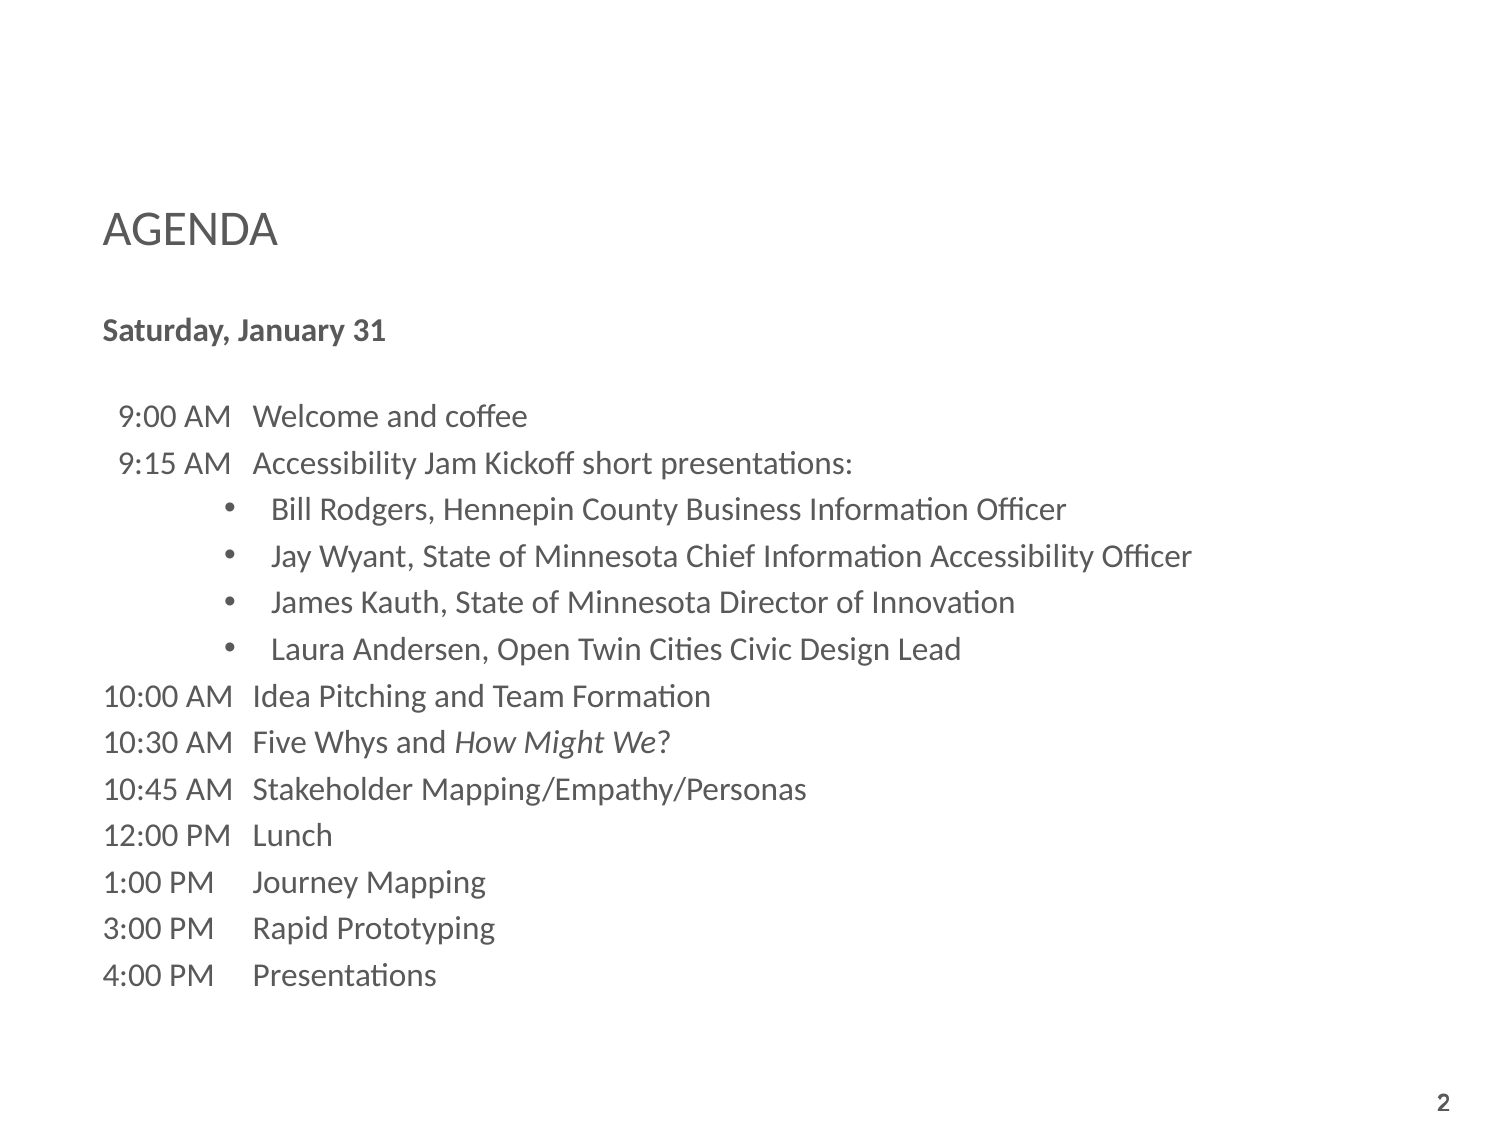

AGENDA

Saturday, January 31

  9:00 AM	Welcome and coffee
  9:15 AM	Accessibility Jam Kickoff short presentations:
Bill Rodgers, Hennepin County Business Information Officer
Jay Wyant, State of Minnesota Chief Information Accessibility Officer
James Kauth, State of Minnesota Director of Innovation
Laura Andersen, Open Twin Cities Civic Design Lead
10:00 AM	Idea Pitching and Team Formation
10:30 AM	Five Whys and How Might We?
10:45 AM	Stakeholder Mapping/Empathy/Personas
12:00 PM	Lunch
1:00 PM	Journey Mapping
3:00 PM	Rapid Prototyping
4:00 PM	Presentations
2